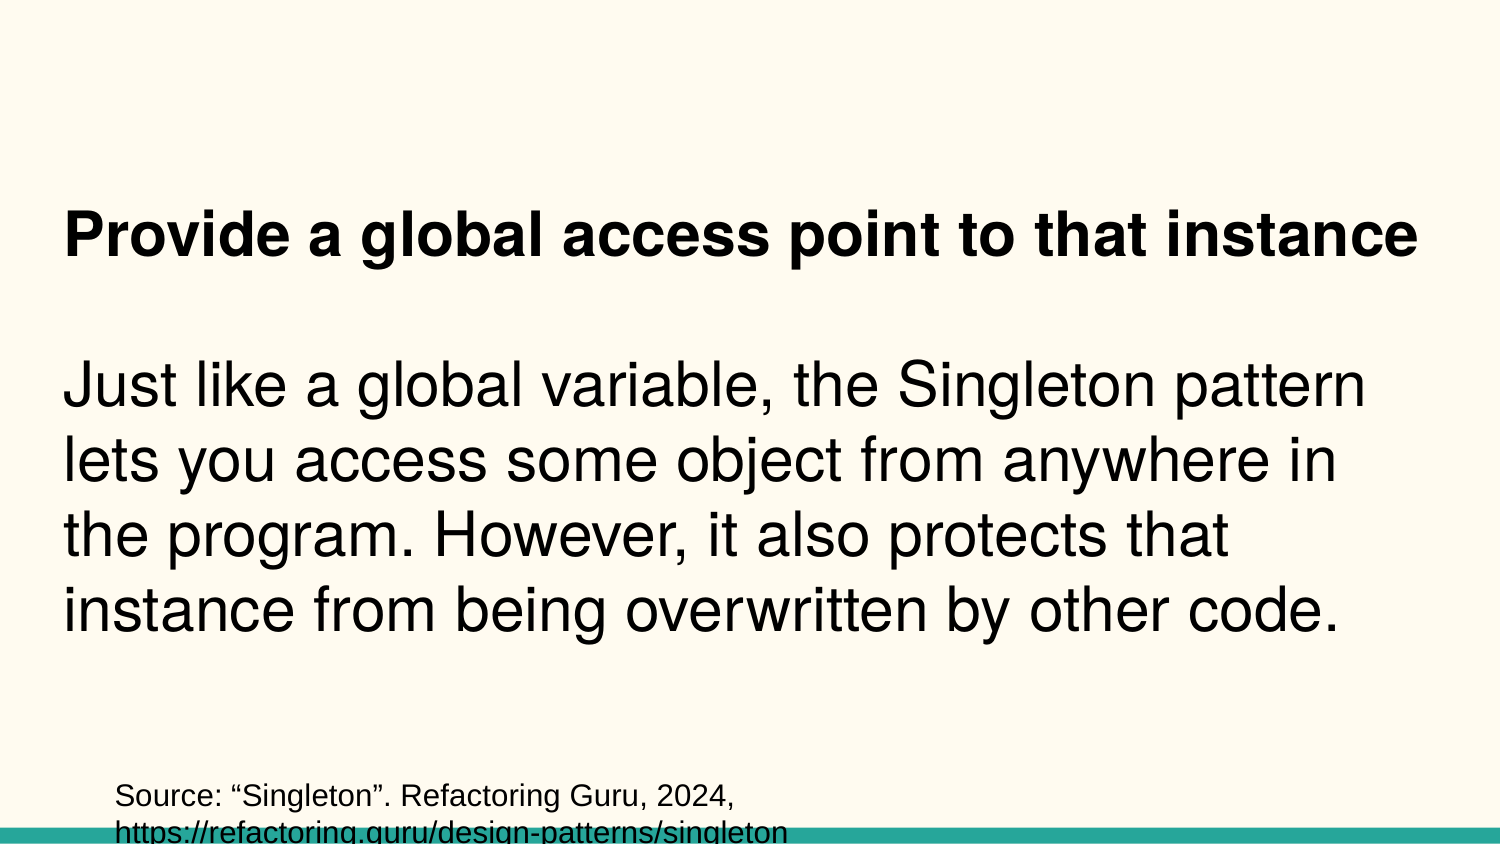

Provide a global access point to that instance

Just like a global variable, the Singleton pattern lets you access some object from anywhere in the program. However, it also protects that instance from being overwritten by other code.
Source: “Singleton”. Refactoring Guru, 2024, https://refactoring.guru/design-patterns/singleton